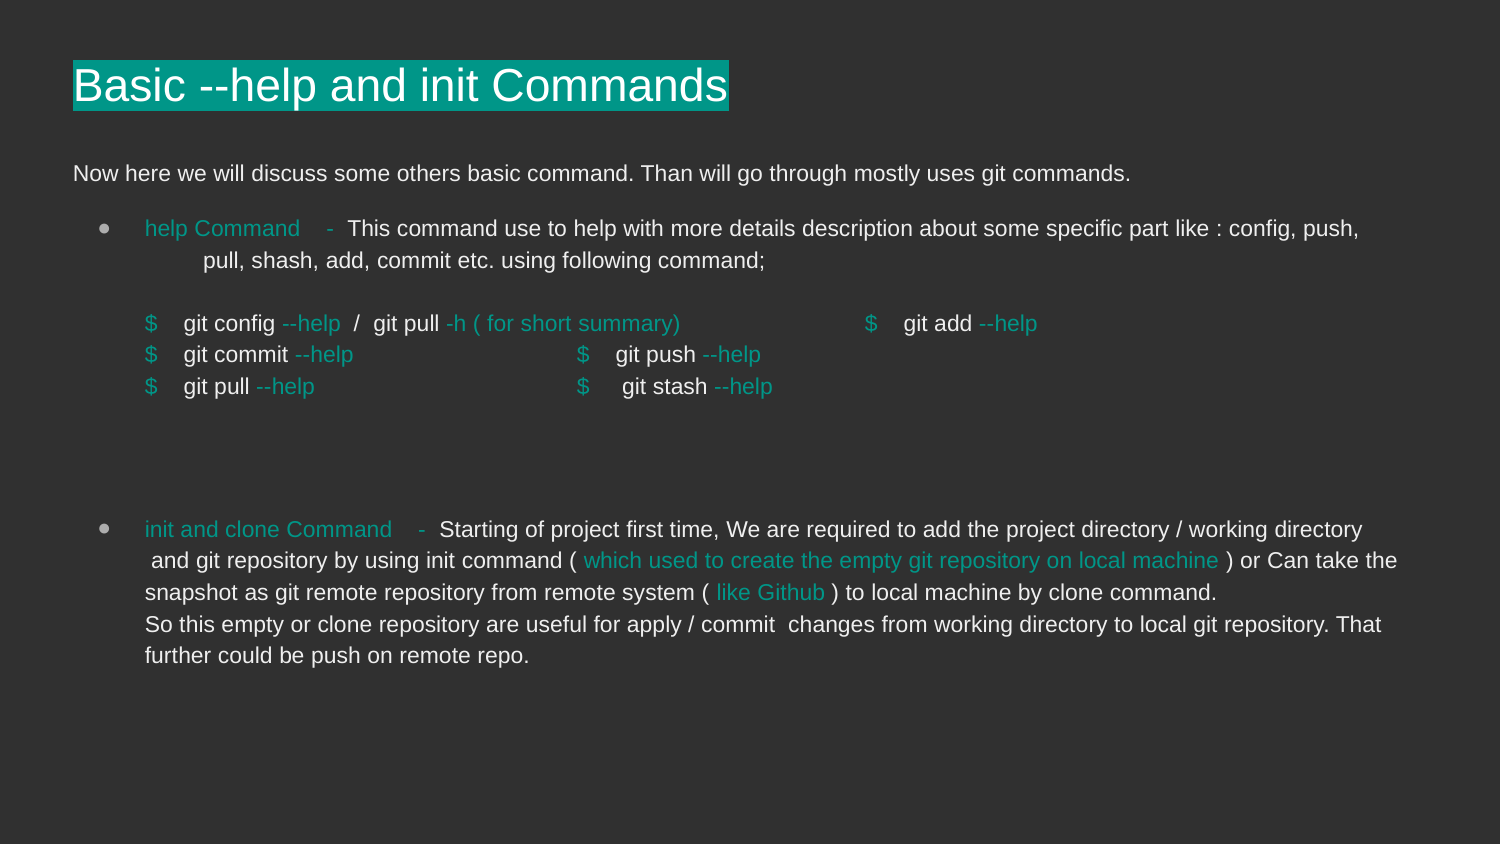

Basic --help and init Commands
Now here we will discuss some others basic command. Than will go through mostly uses git commands.
help Command    -  This command use to help with more details description about some specific part like : config, push,
		         pull, shash, add, commit etc. using following command;
	$    git config --help  /  git pull -h ( for short summary)	 	$    git add --help
	$    git commit --help							$    git push --help
	$    git pull --help 							$     git stash --help

init and clone Command    -  Starting of project first time, We are required to add the project directory / working directory
				 and git repository by using init command ( which used to create the empty git repository on local machine ) or Can take the snapshot as git remote repository from remote system ( like Github ) to local machine by clone command.
So this empty or clone repository are useful for apply / commit  changes from working directory to local git repository. That further could be push on remote repo.